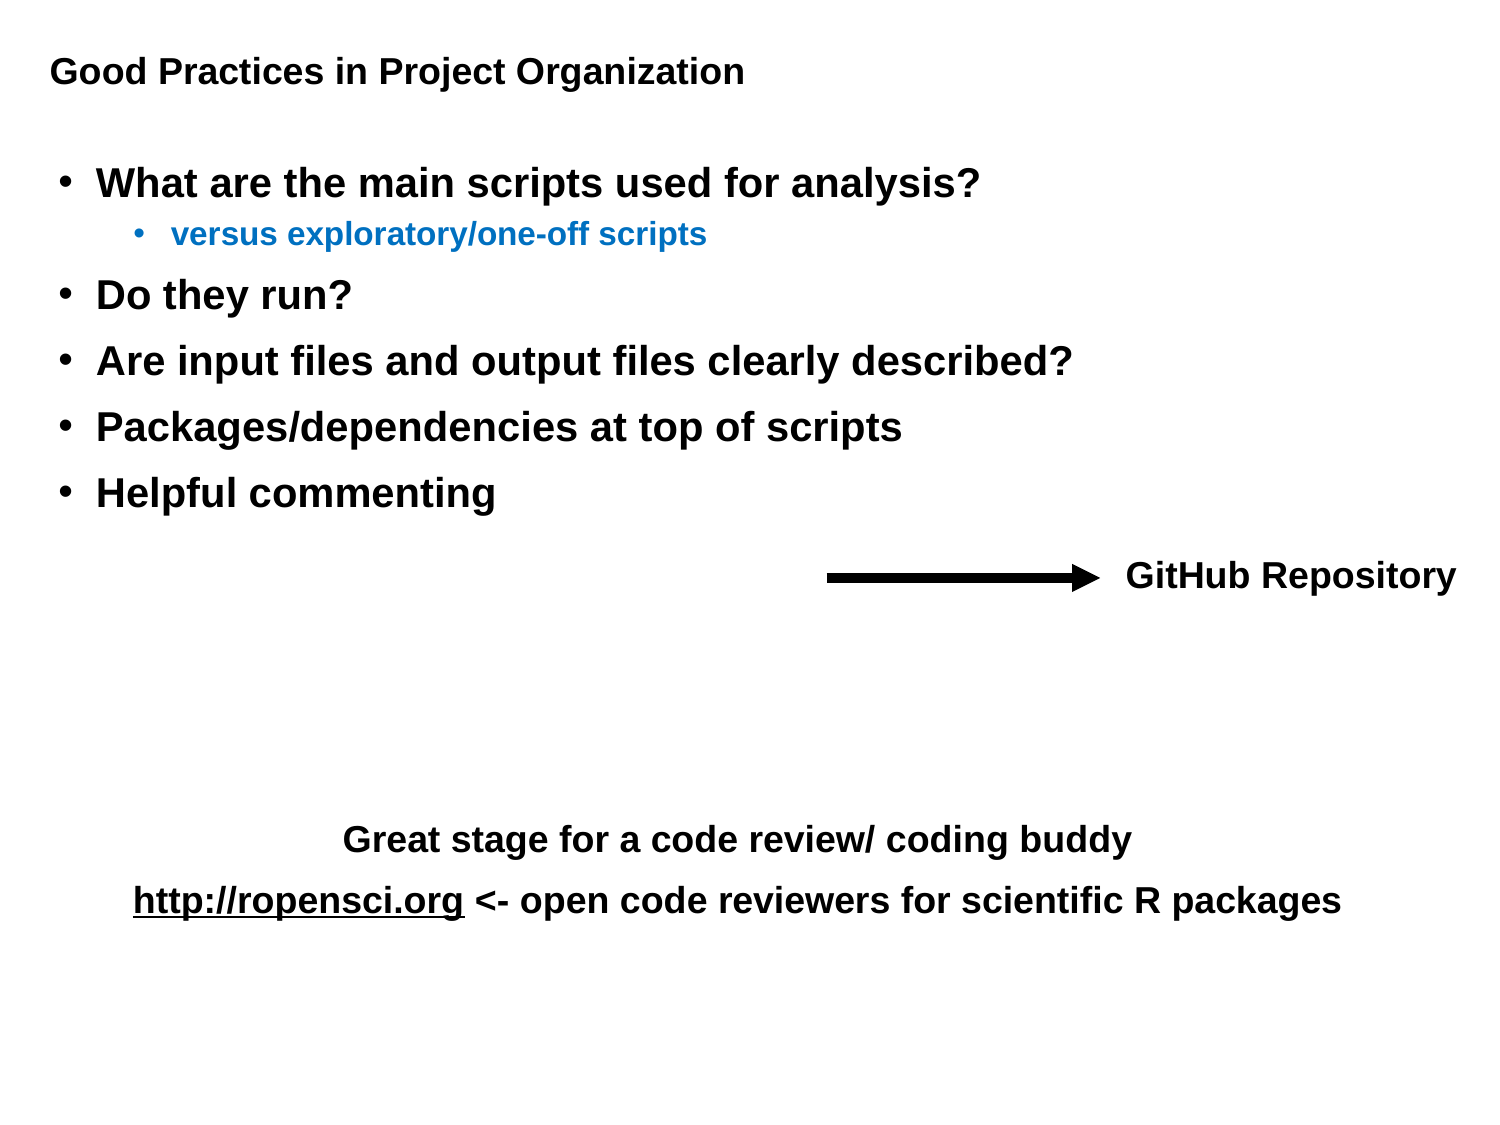

Good Practices in Project Organization
What are the main scripts used for analysis?
versus exploratory/one-off scripts
Do they run?
Are input files and output files clearly described?
Packages/dependencies at top of scripts
Helpful commenting
 GitHub Repository
Great stage for a code review/ coding buddy
http://ropensci.org <- open code reviewers for scientific R packages